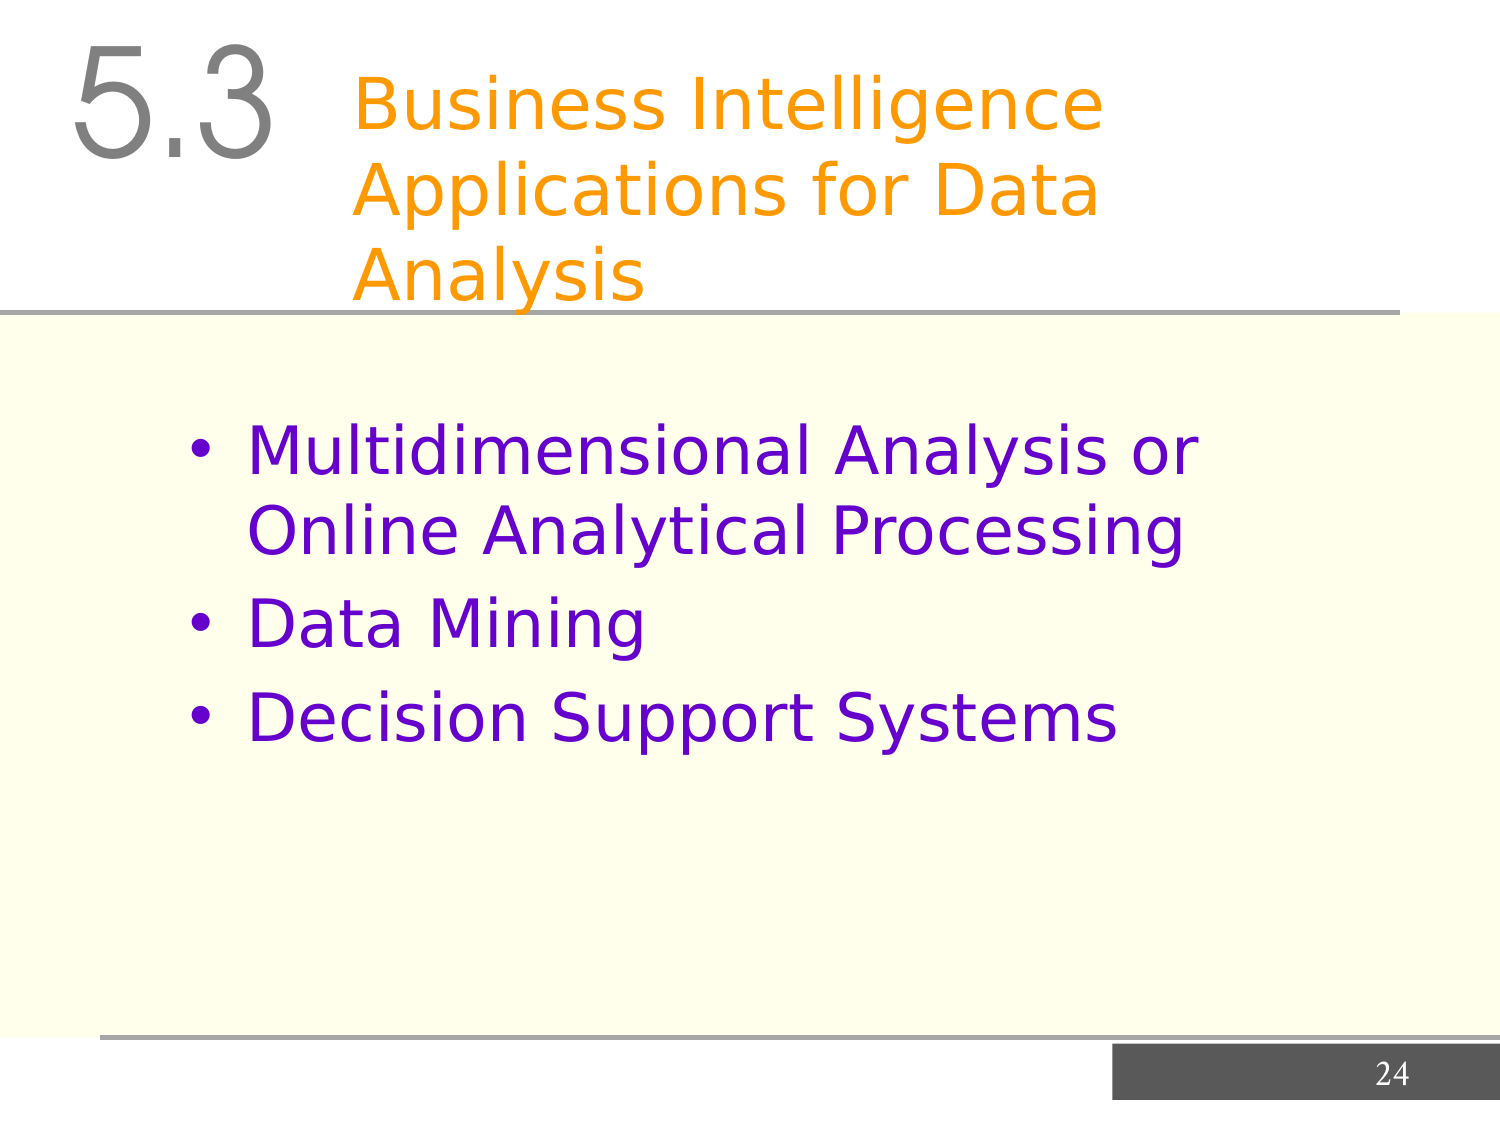

5.3
Business Intelligence Applications for Data Analysis
Multidimensional Analysis or Online Analytical Processing
Data Mining
Decision Support Systems

24